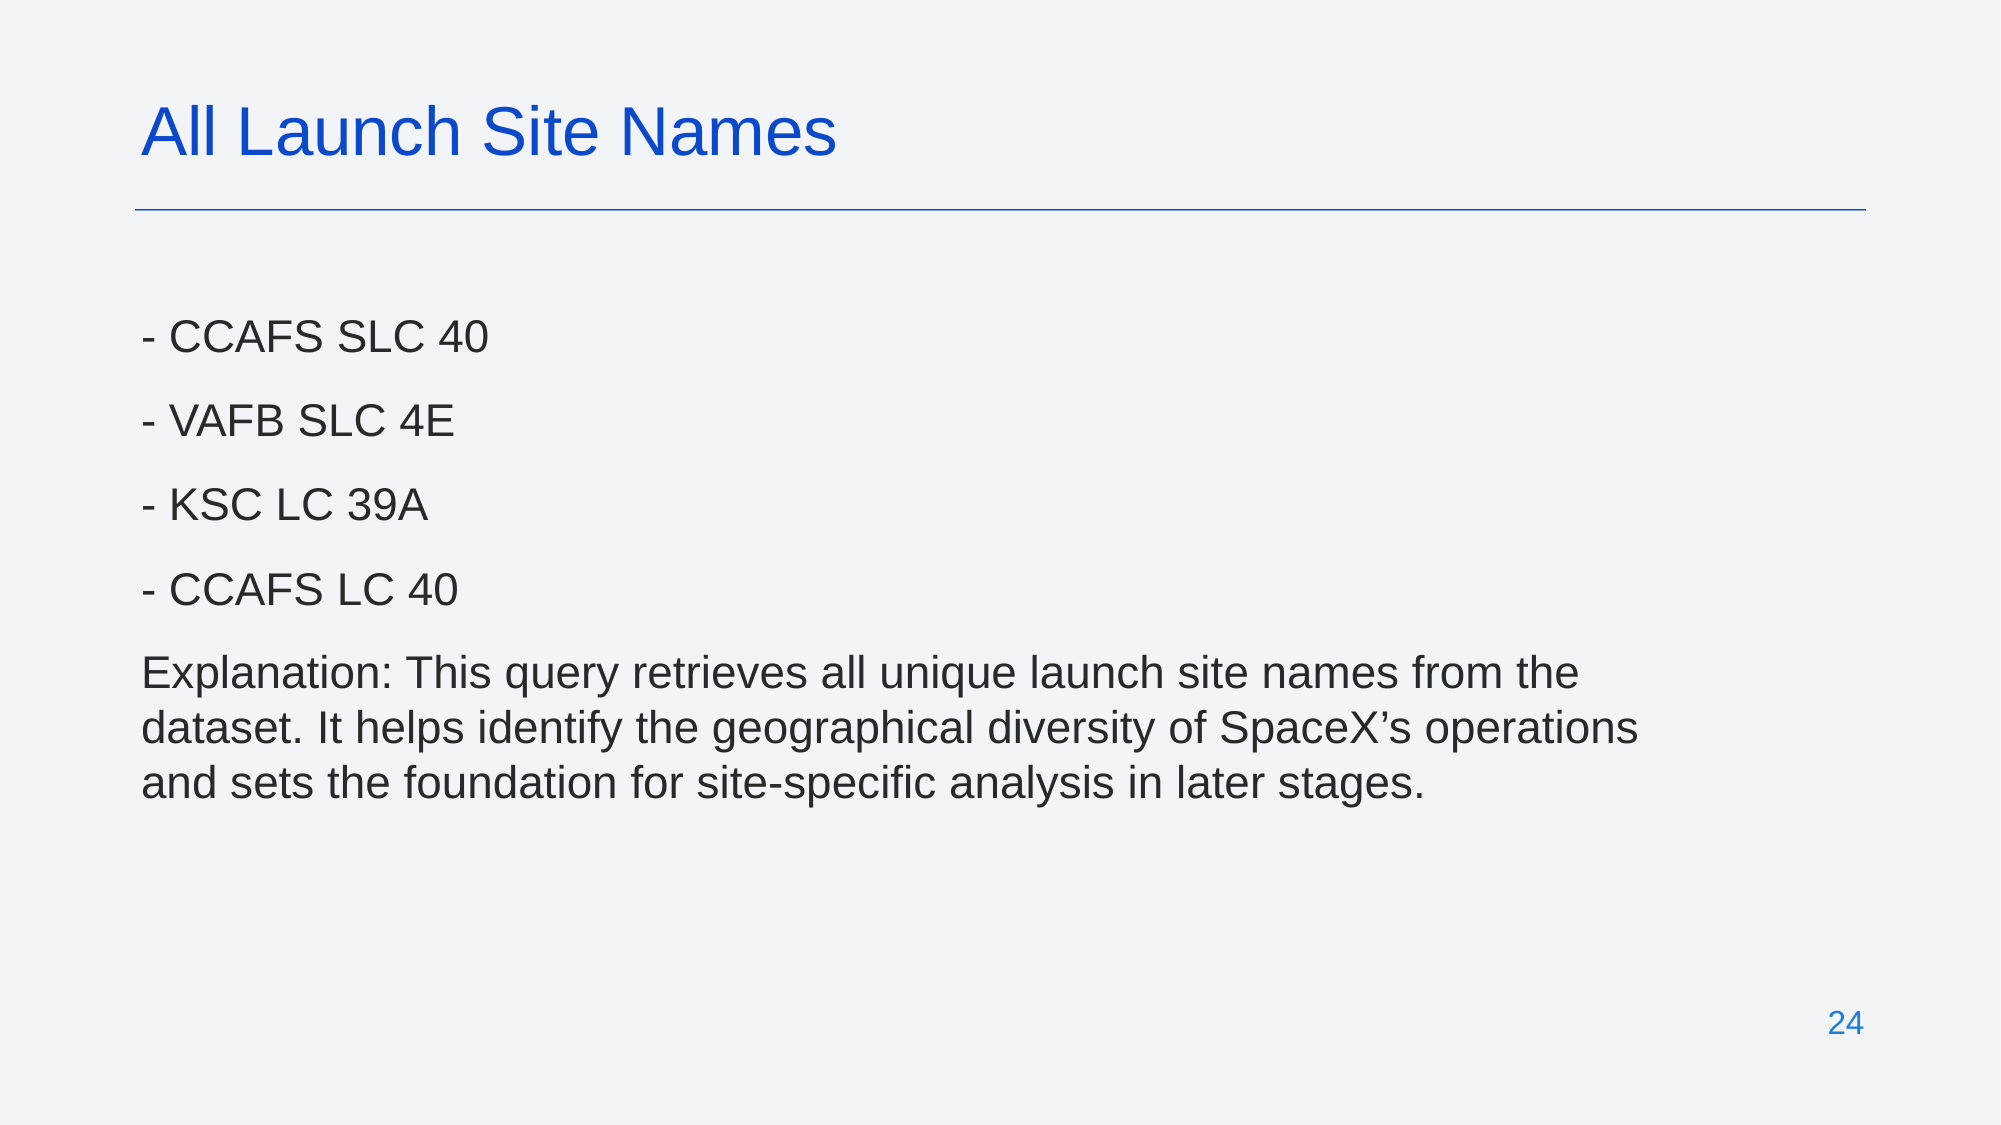

All Launch Site Names
- CCAFS SLC 40
- VAFB SLC 4E
- KSC LC 39A
- CCAFS LC 40
Explanation: This query retrieves all unique launch site names from the dataset. It helps identify the geographical diversity of SpaceX’s operations and sets the foundation for site-specific analysis in later stages.
24